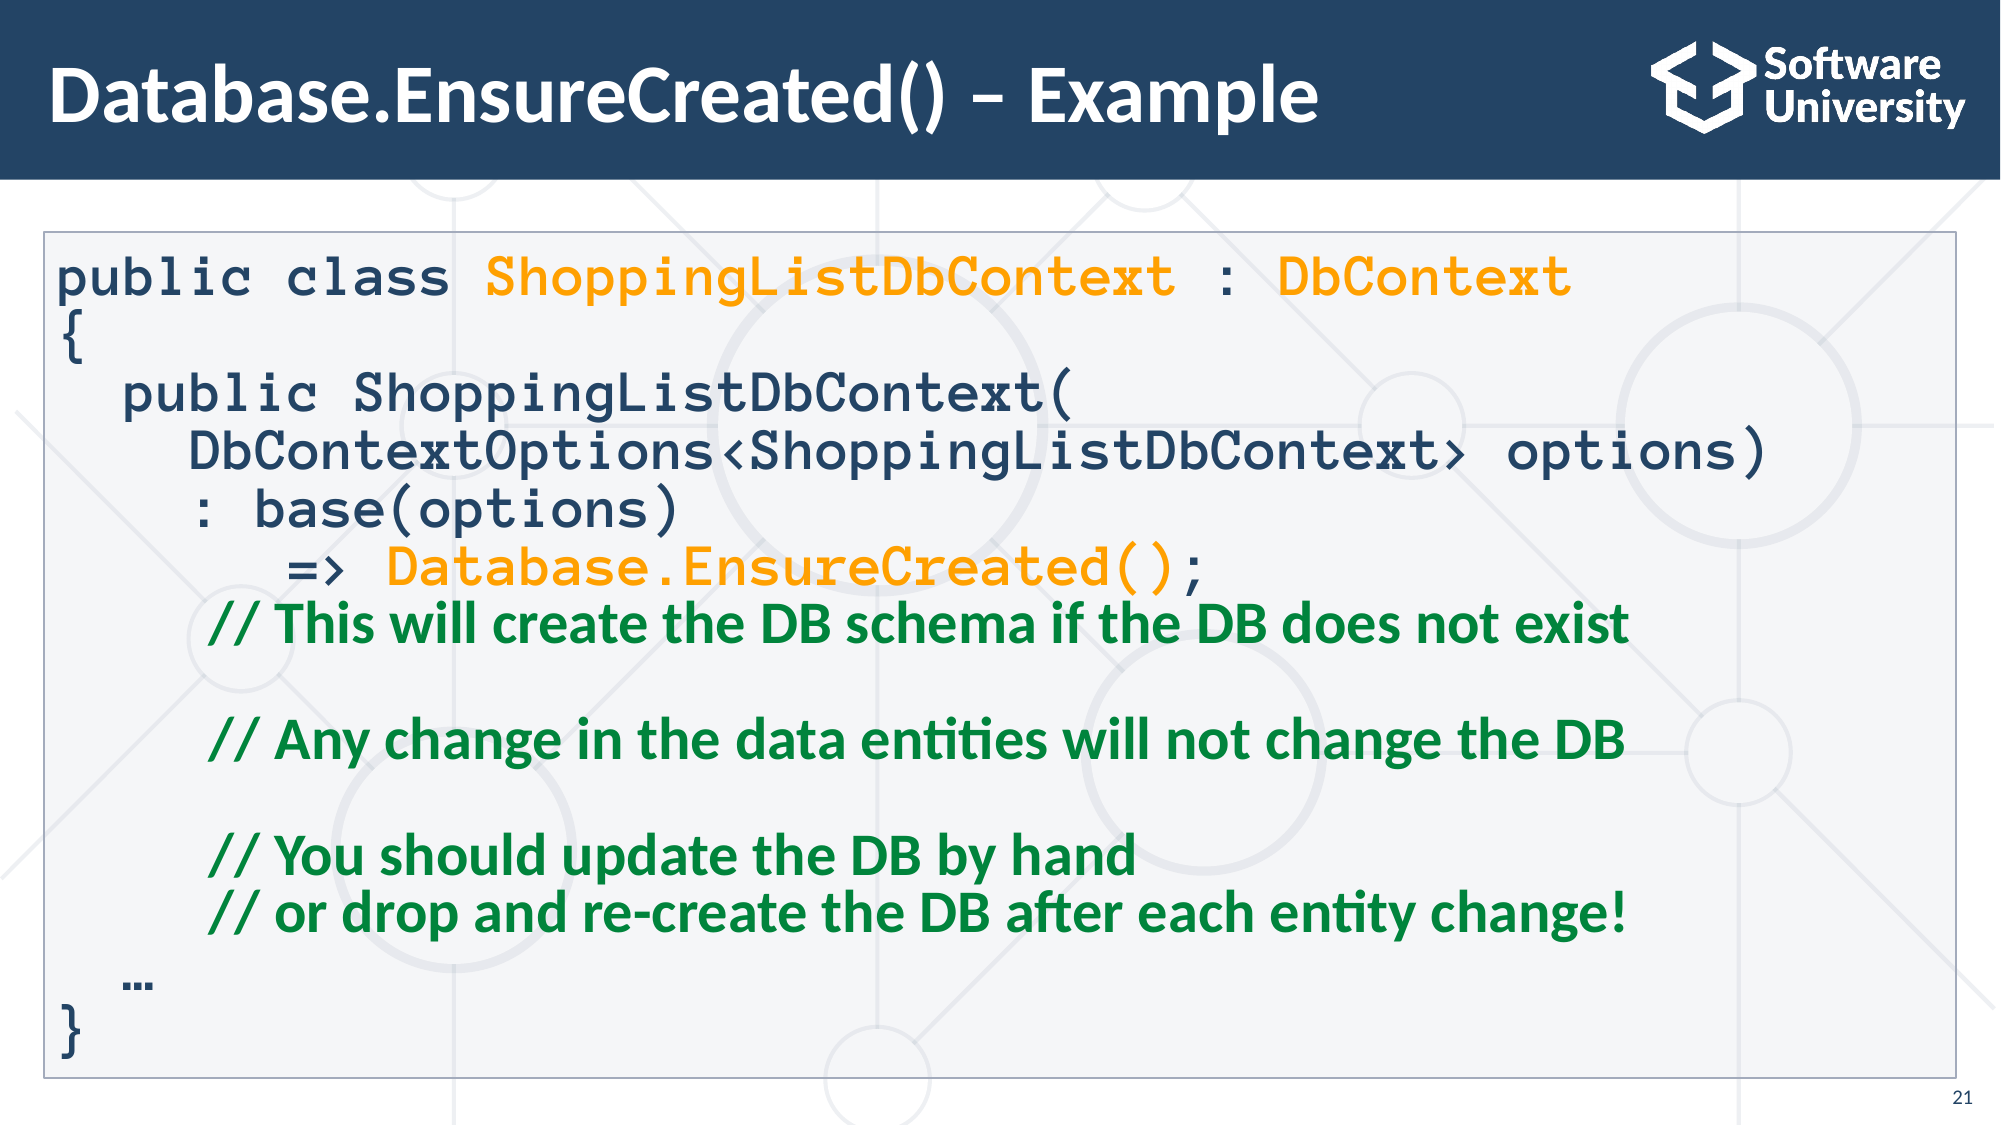

# Database.EnsureCreated() – Example
public class ShoppingListDbContext : DbContext
{
  public ShoppingListDbContext(
    DbContextOptions<ShoppingListDbContext> options)
    : base(options)
       => Database.EnsureCreated();
	// This will create the DB schema if the DB does not exist

	// Any change in the data entities will not change the DB

	// You should update the DB by hand
	// or drop and re-create the DB after each entity change!
  …
}
21